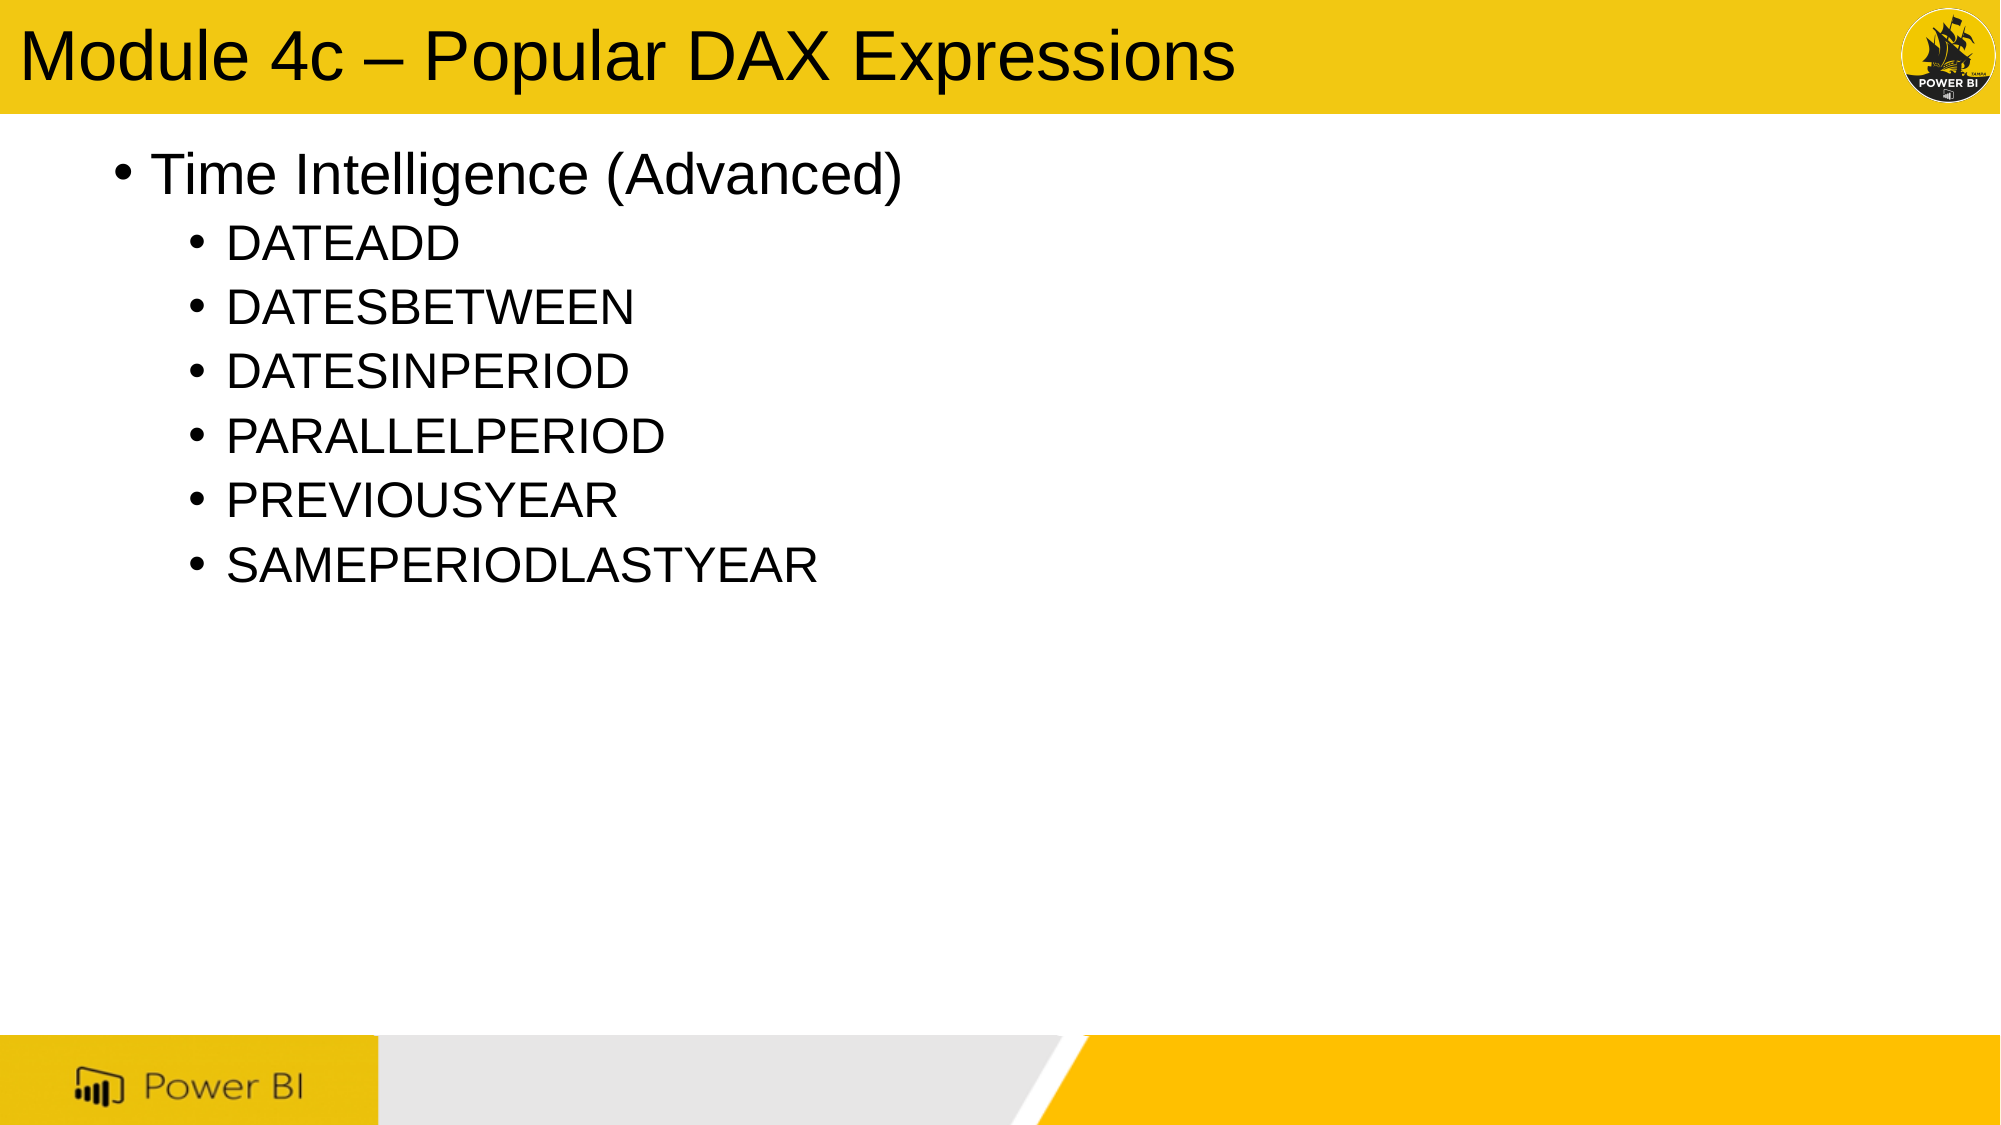

# Module 4c – Popular DAX Expressions
Time Intelligence (Advanced)
DATEADD
DATESBETWEEN
DATESINPERIOD
PARALLELPERIOD
PREVIOUSYEAR
SAMEPERIODLASTYEAR